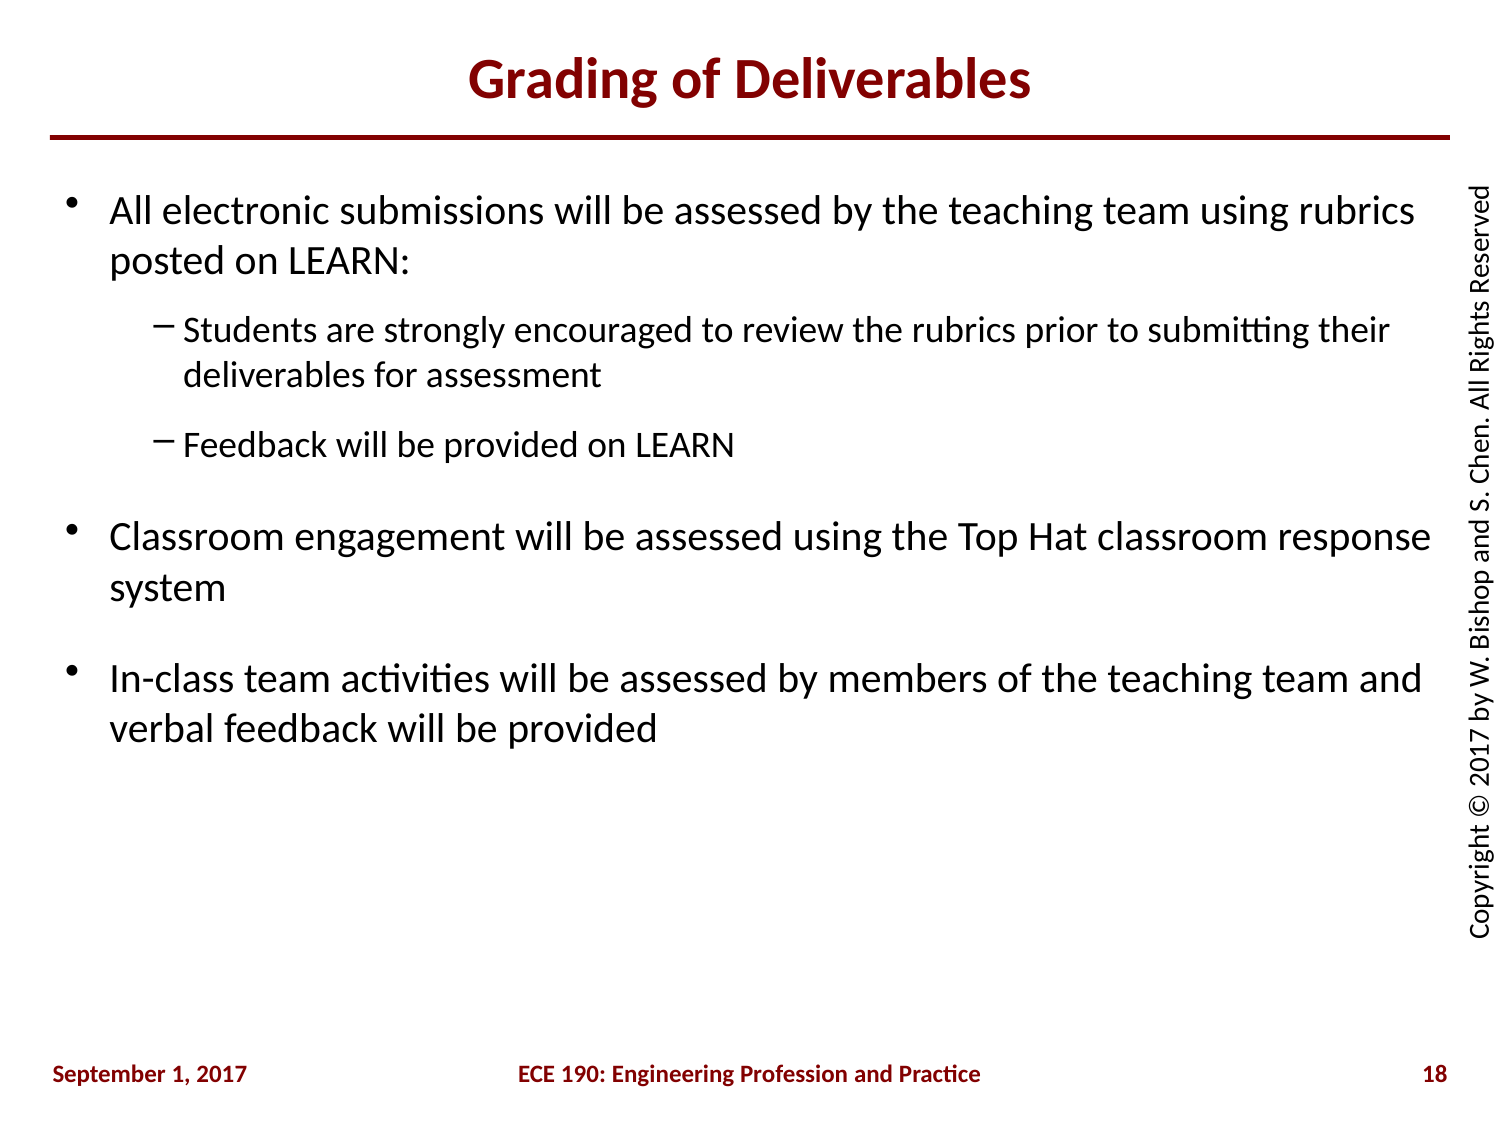

# Grading of Deliverables
All electronic submissions will be assessed by the teaching team using rubrics posted on LEARN:
Students are strongly encouraged to review the rubrics prior to submitting their deliverables for assessment
Feedback will be provided on LEARN
Classroom engagement will be assessed using the Top Hat classroom response system
In-class team activities will be assessed by members of the teaching team and verbal feedback will be provided
September 1, 2017
ECE 190: Engineering Profession and Practice
18